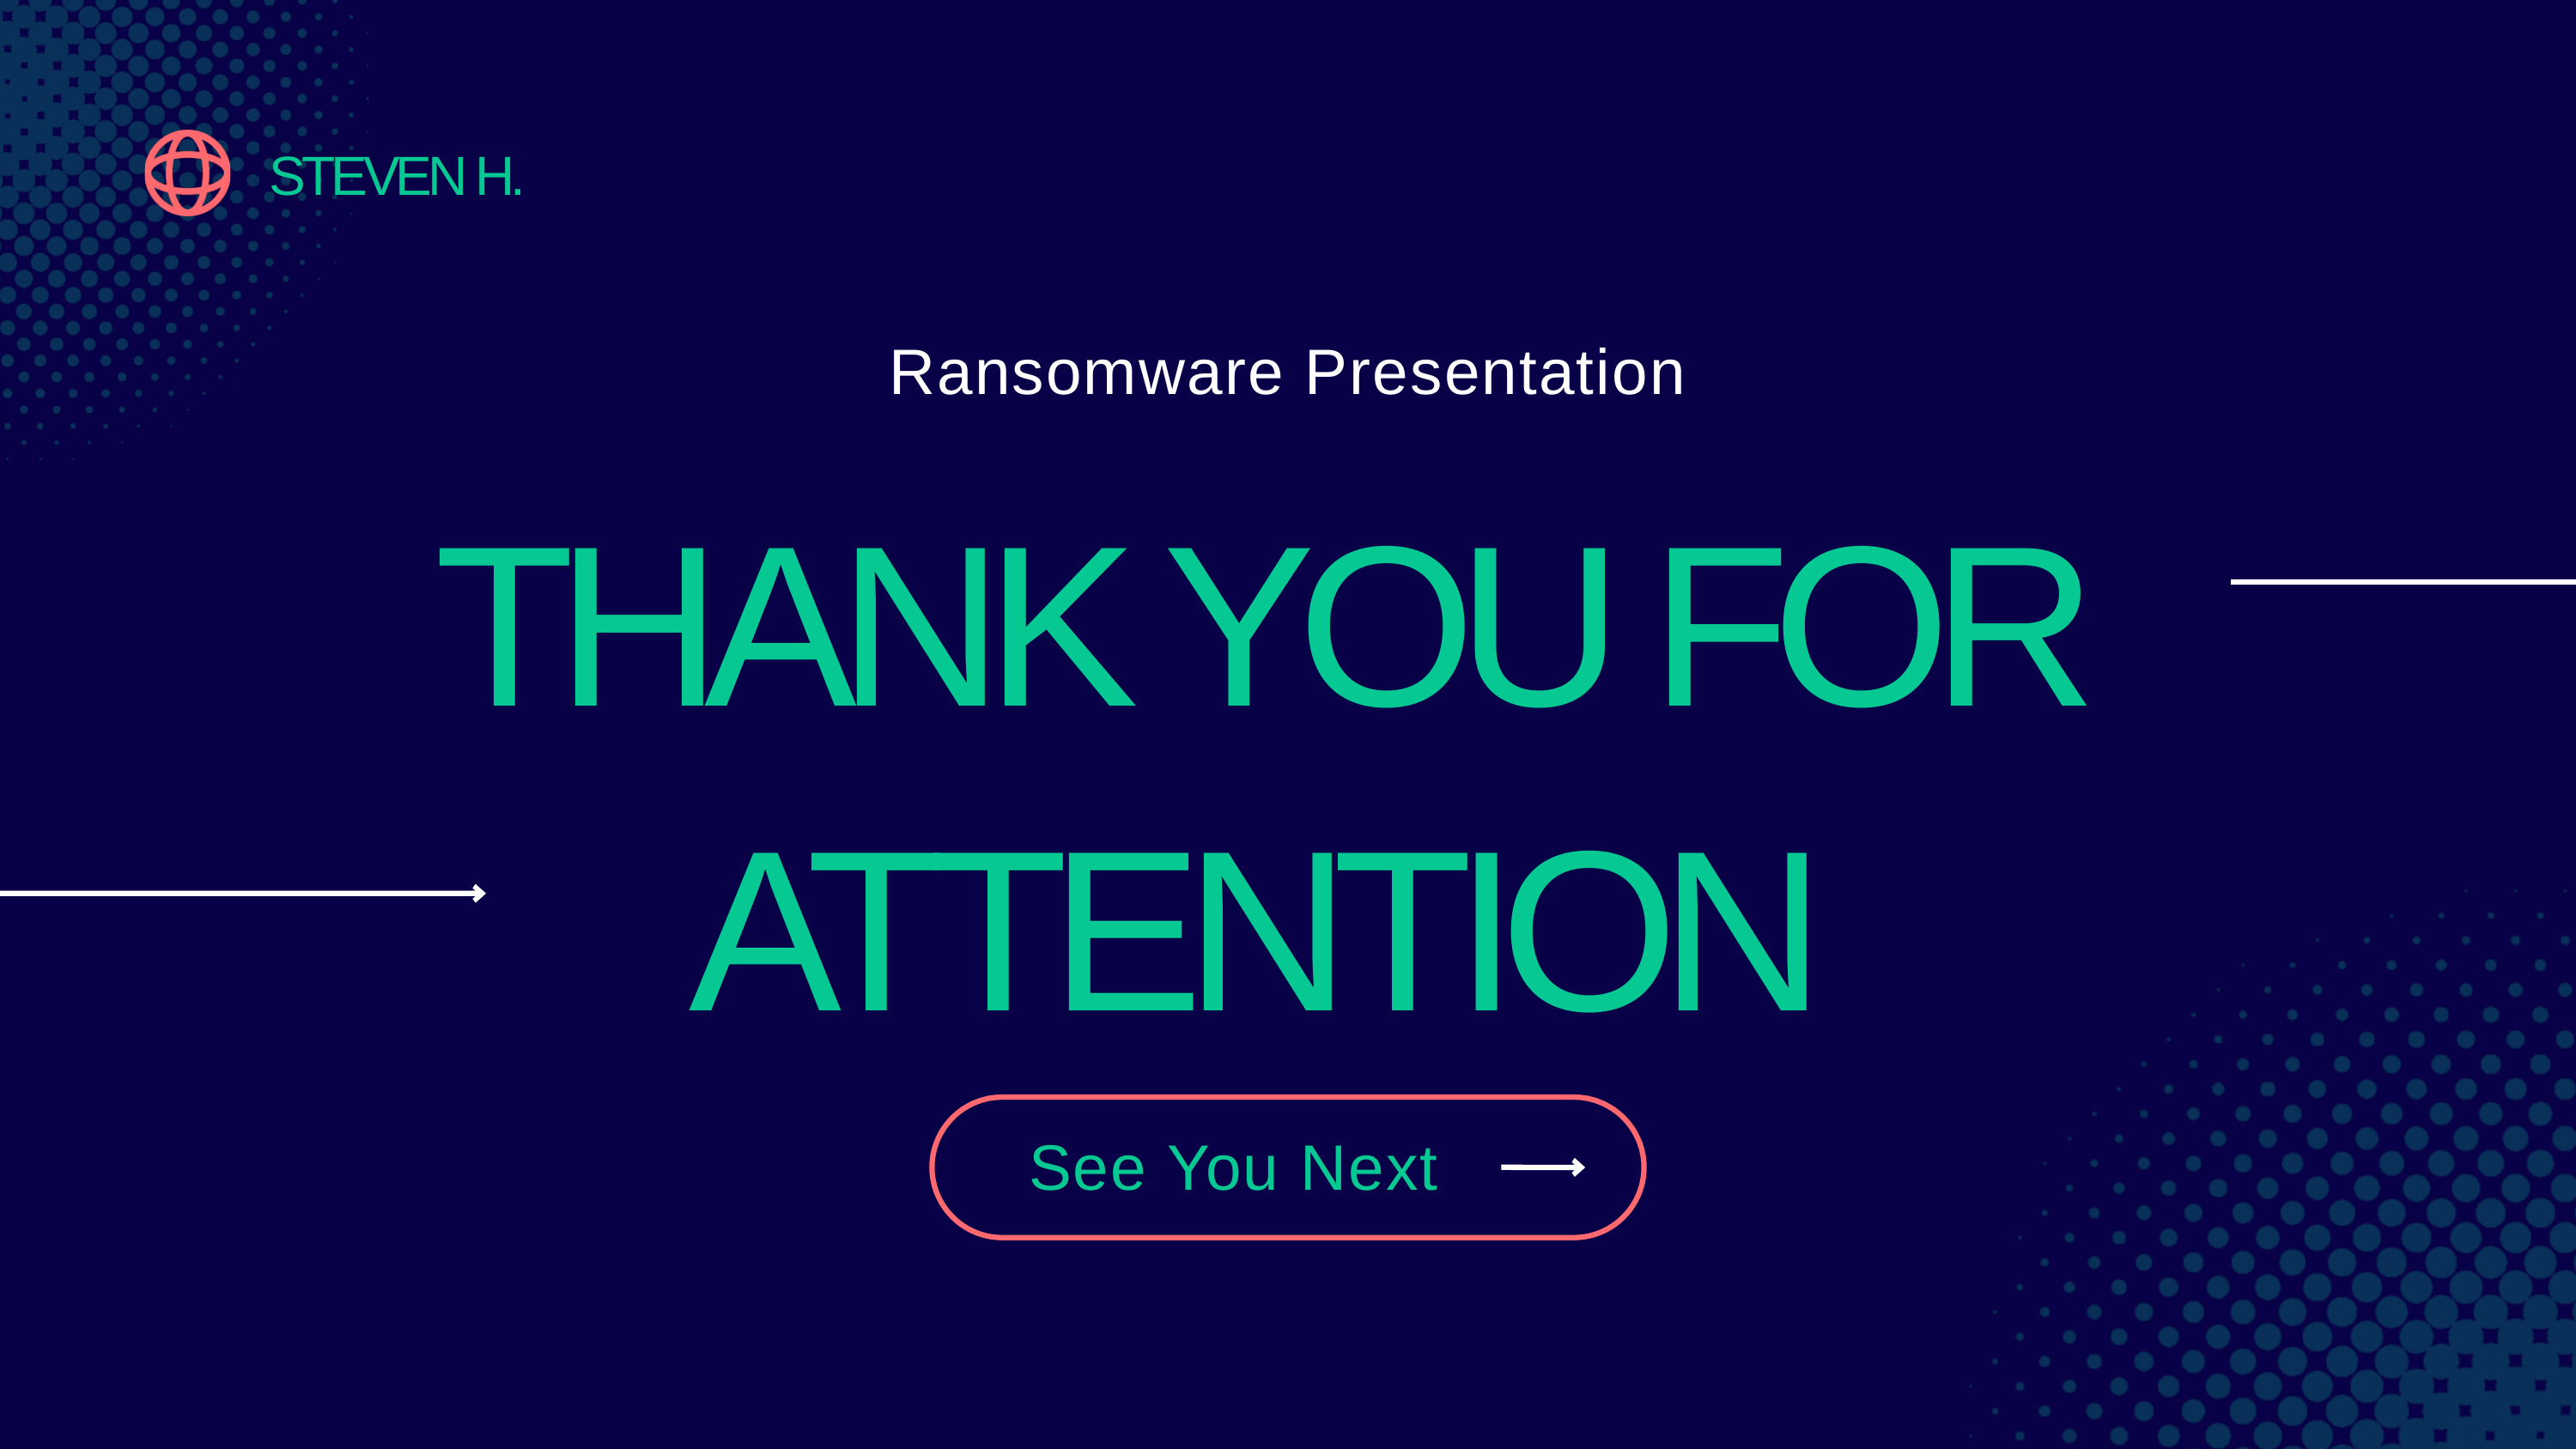

STEVEN H.
Ransomware Presentation
THANK YOU FOR ATTENTION

See You Next